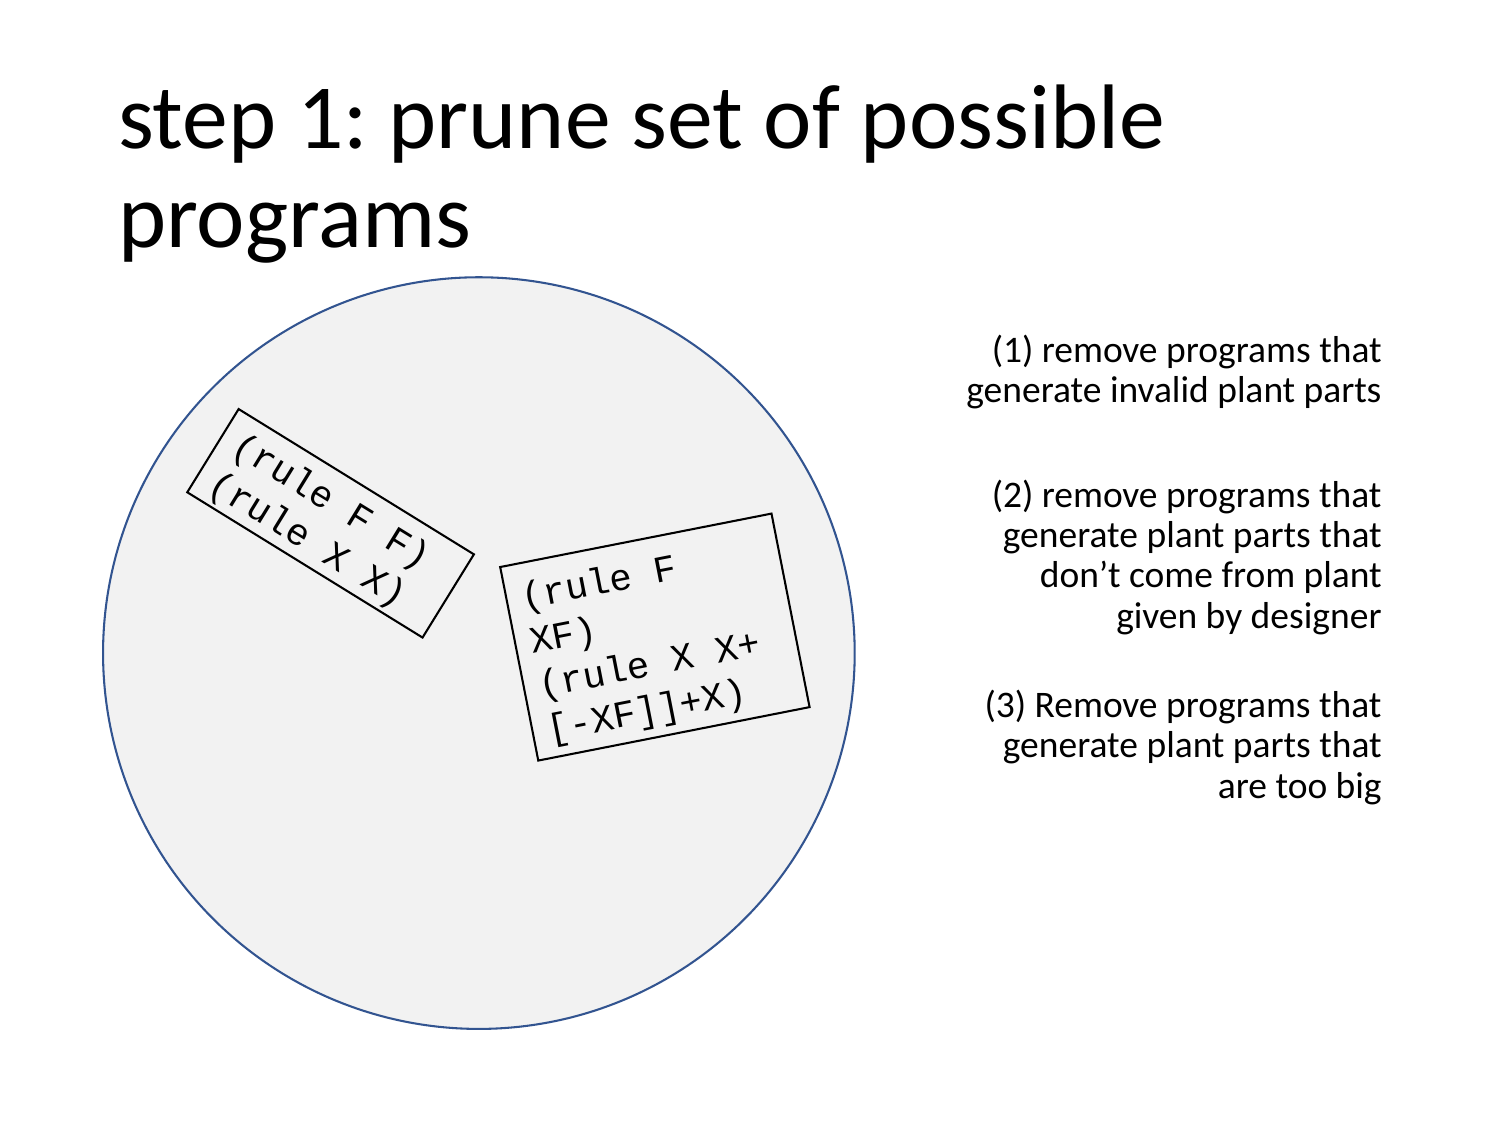

# step 1: prune set of possible programs

(1) remove programs that generate invalid plant parts
(2) remove programs that generate plant parts that don’t come from plant given by designer
(rule F F)
(rule X X)
(rule F XF)
(rule X X+ [-XF]]+X)
(3) Remove programs that generate plant parts that are too big